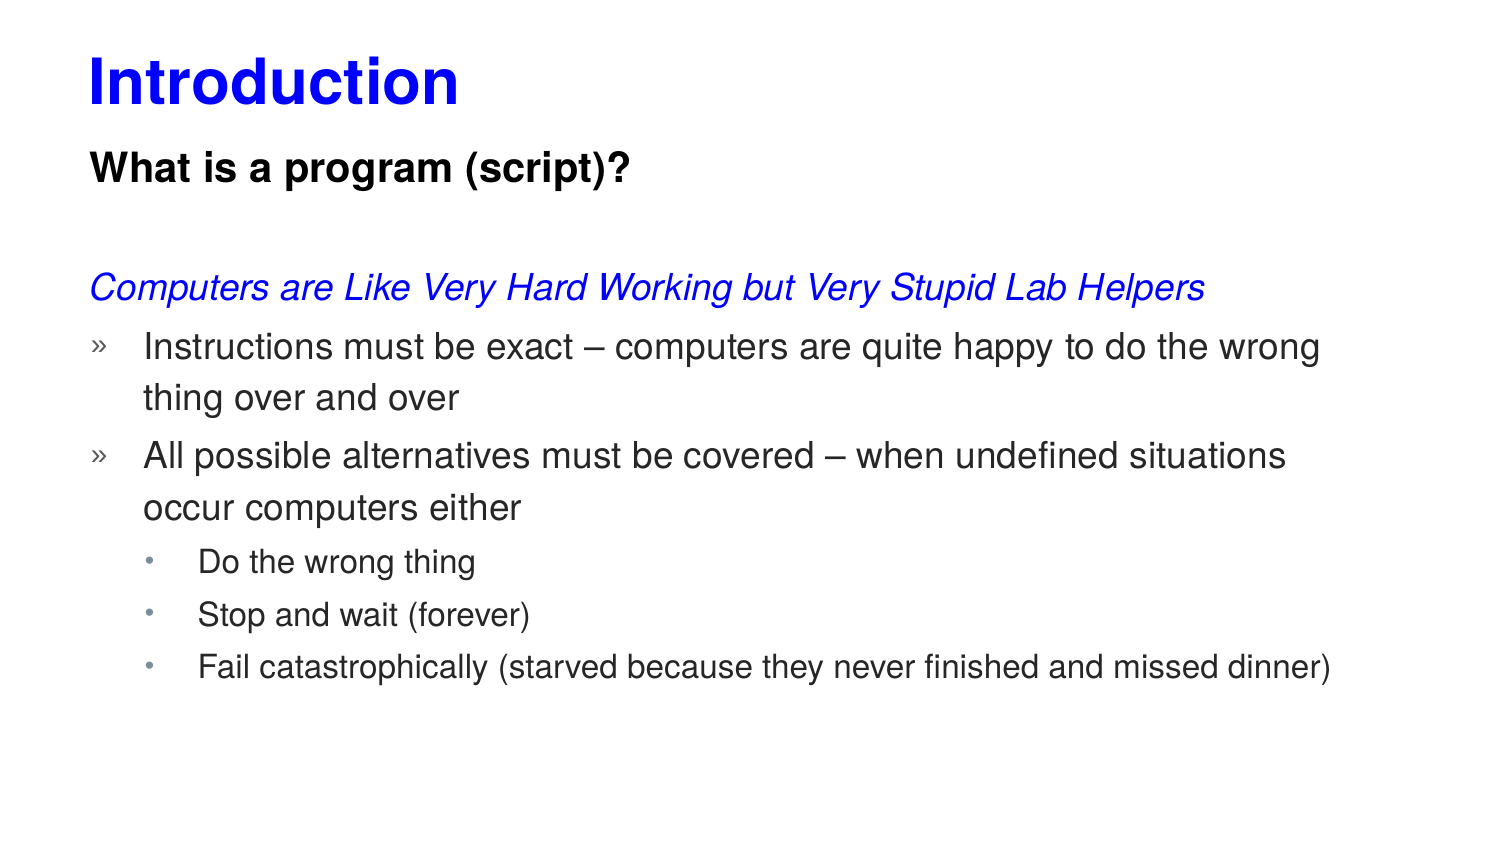

Introduction
What is a program (script)?
Computers are Like Very Hard Working but Very Stupid Lab Helpers
Instructions must be exact – computers are quite happy to do the wrong thing over and over
All possible alternatives must be covered – when undefined situations occur computers either
Do the wrong thing
Stop and wait (forever)
Fail catastrophically (starved because they never finished and missed dinner)